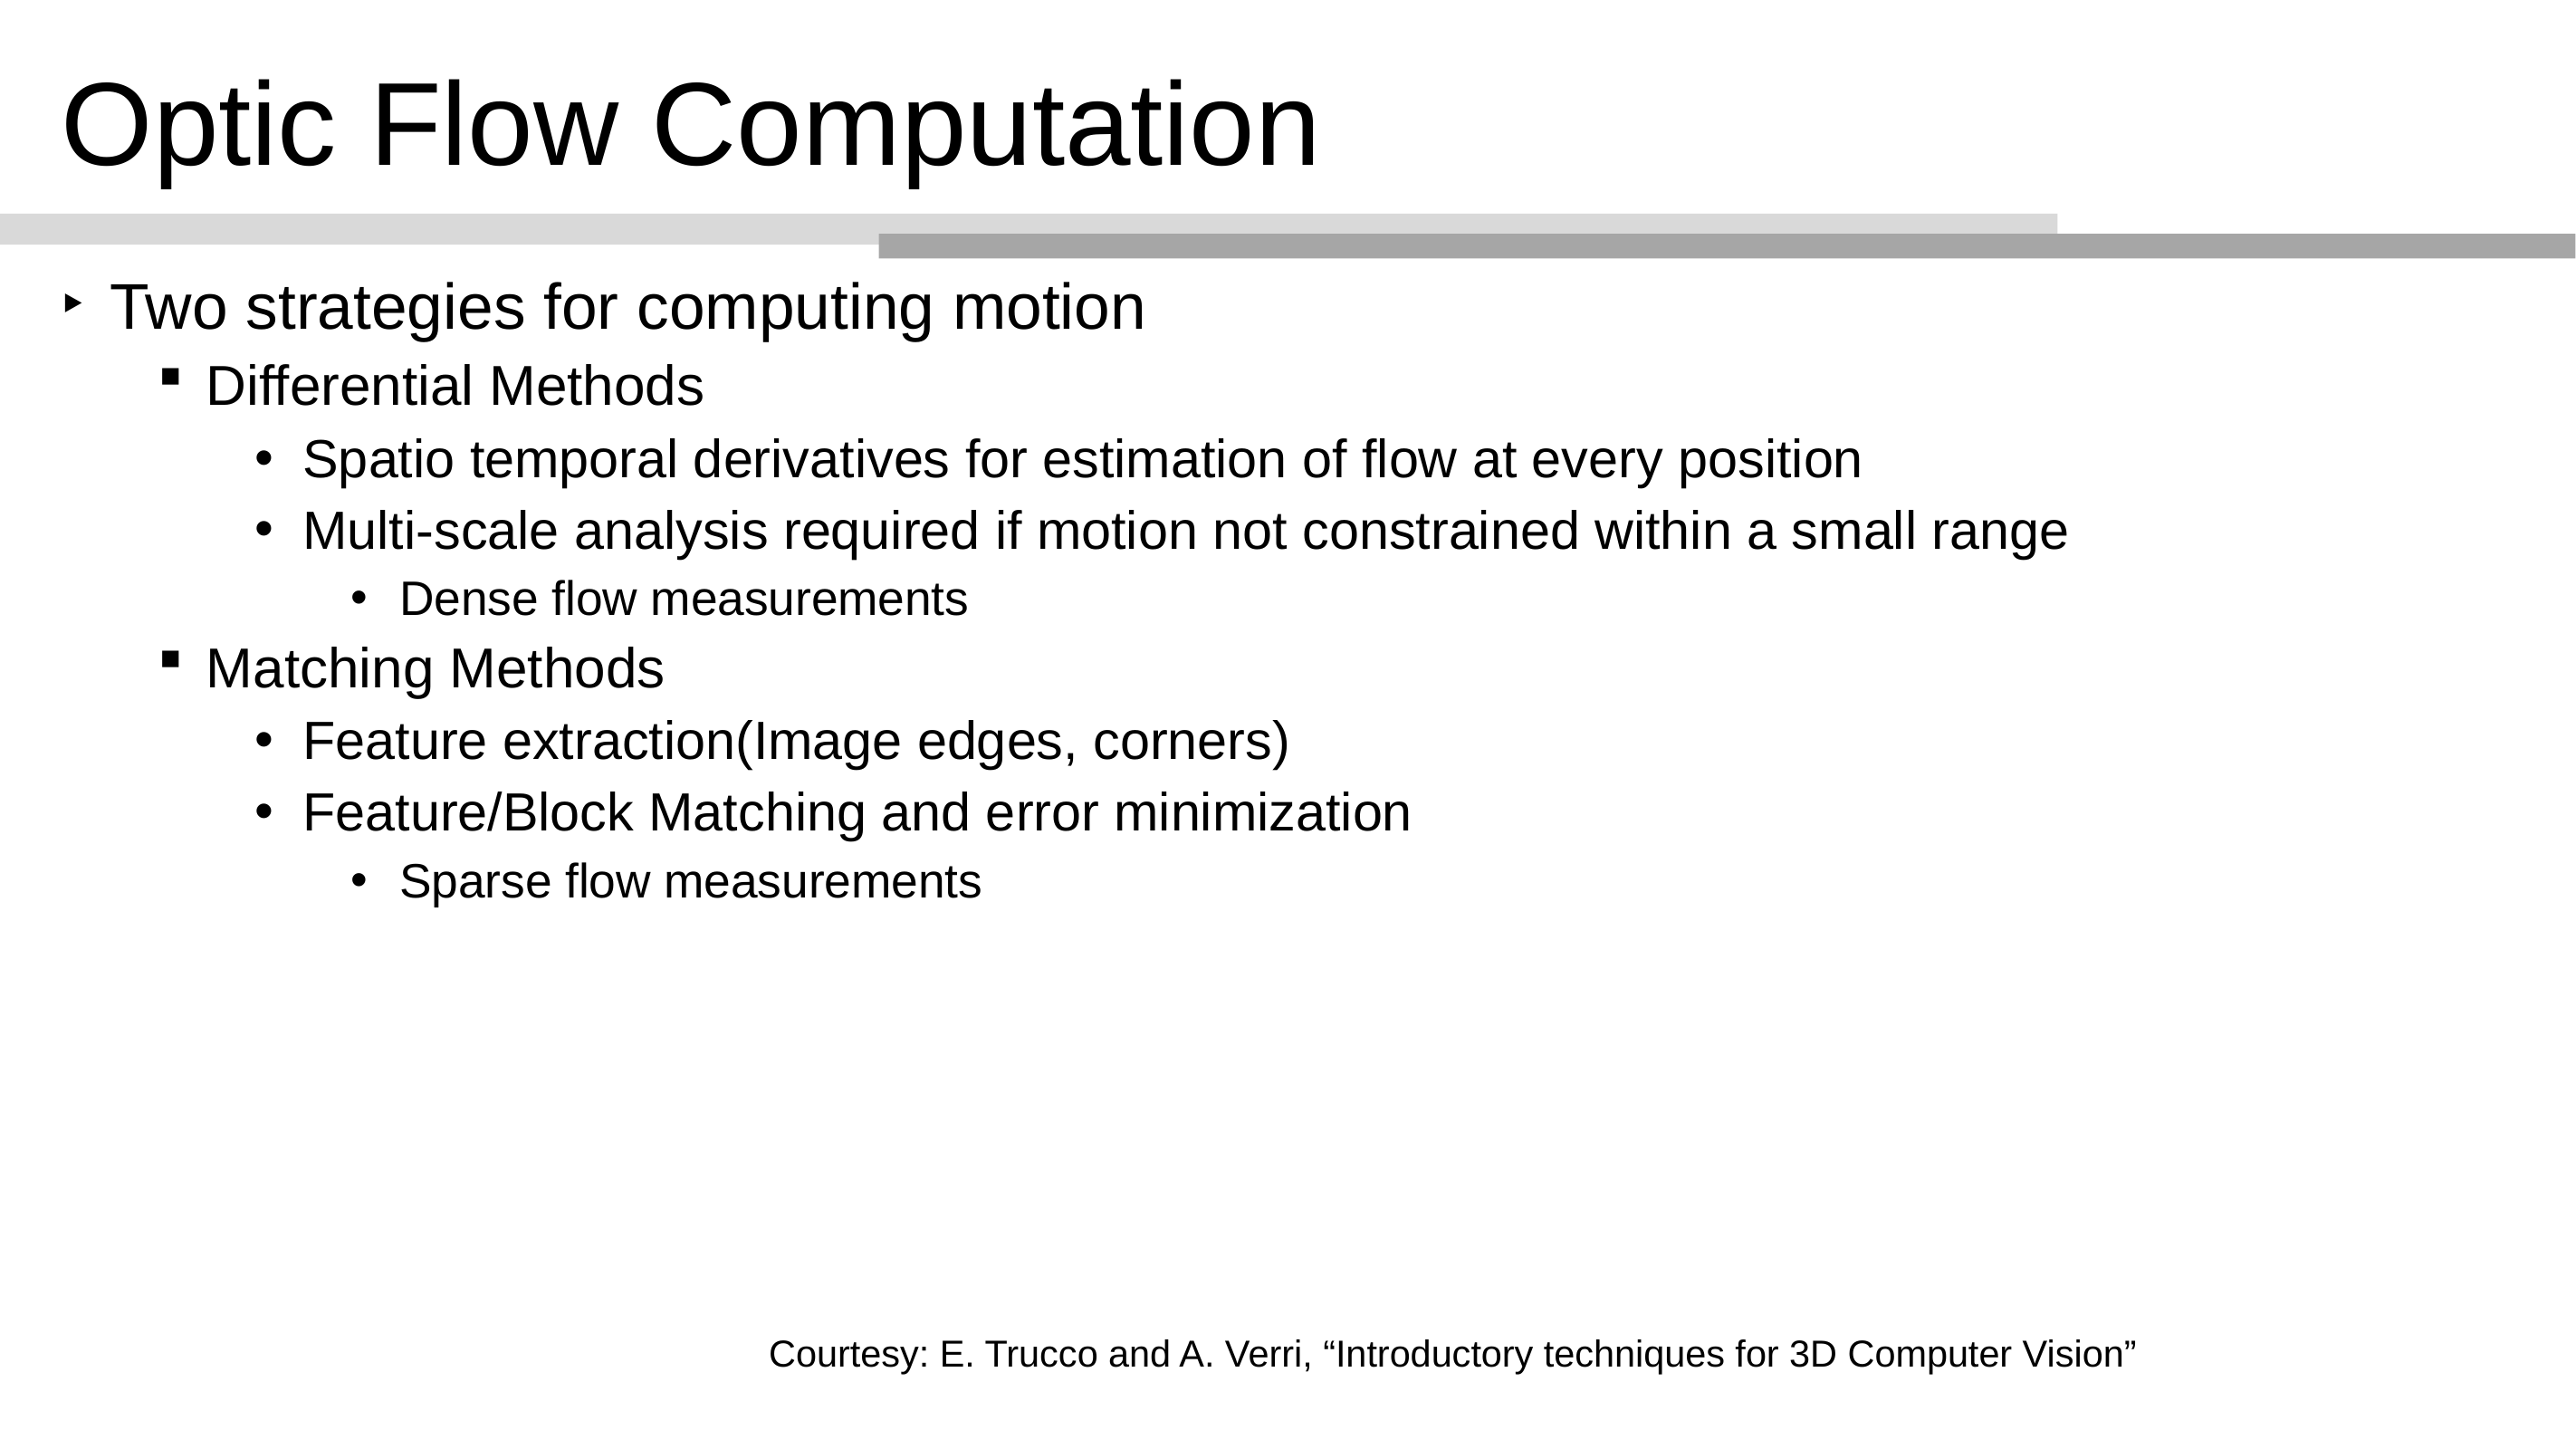

# Optic Flow Computation
Two strategies for computing motion
Differential Methods
Spatio temporal derivatives for estimation of flow at every position
Multi-scale analysis required if motion not constrained within a small range
Dense flow measurements
Matching Methods
Feature extraction(Image edges, corners)
Feature/Block Matching and error minimization
Sparse flow measurements
Courtesy: E. Trucco and A. Verri, “Introductory techniques for 3D Computer Vision”